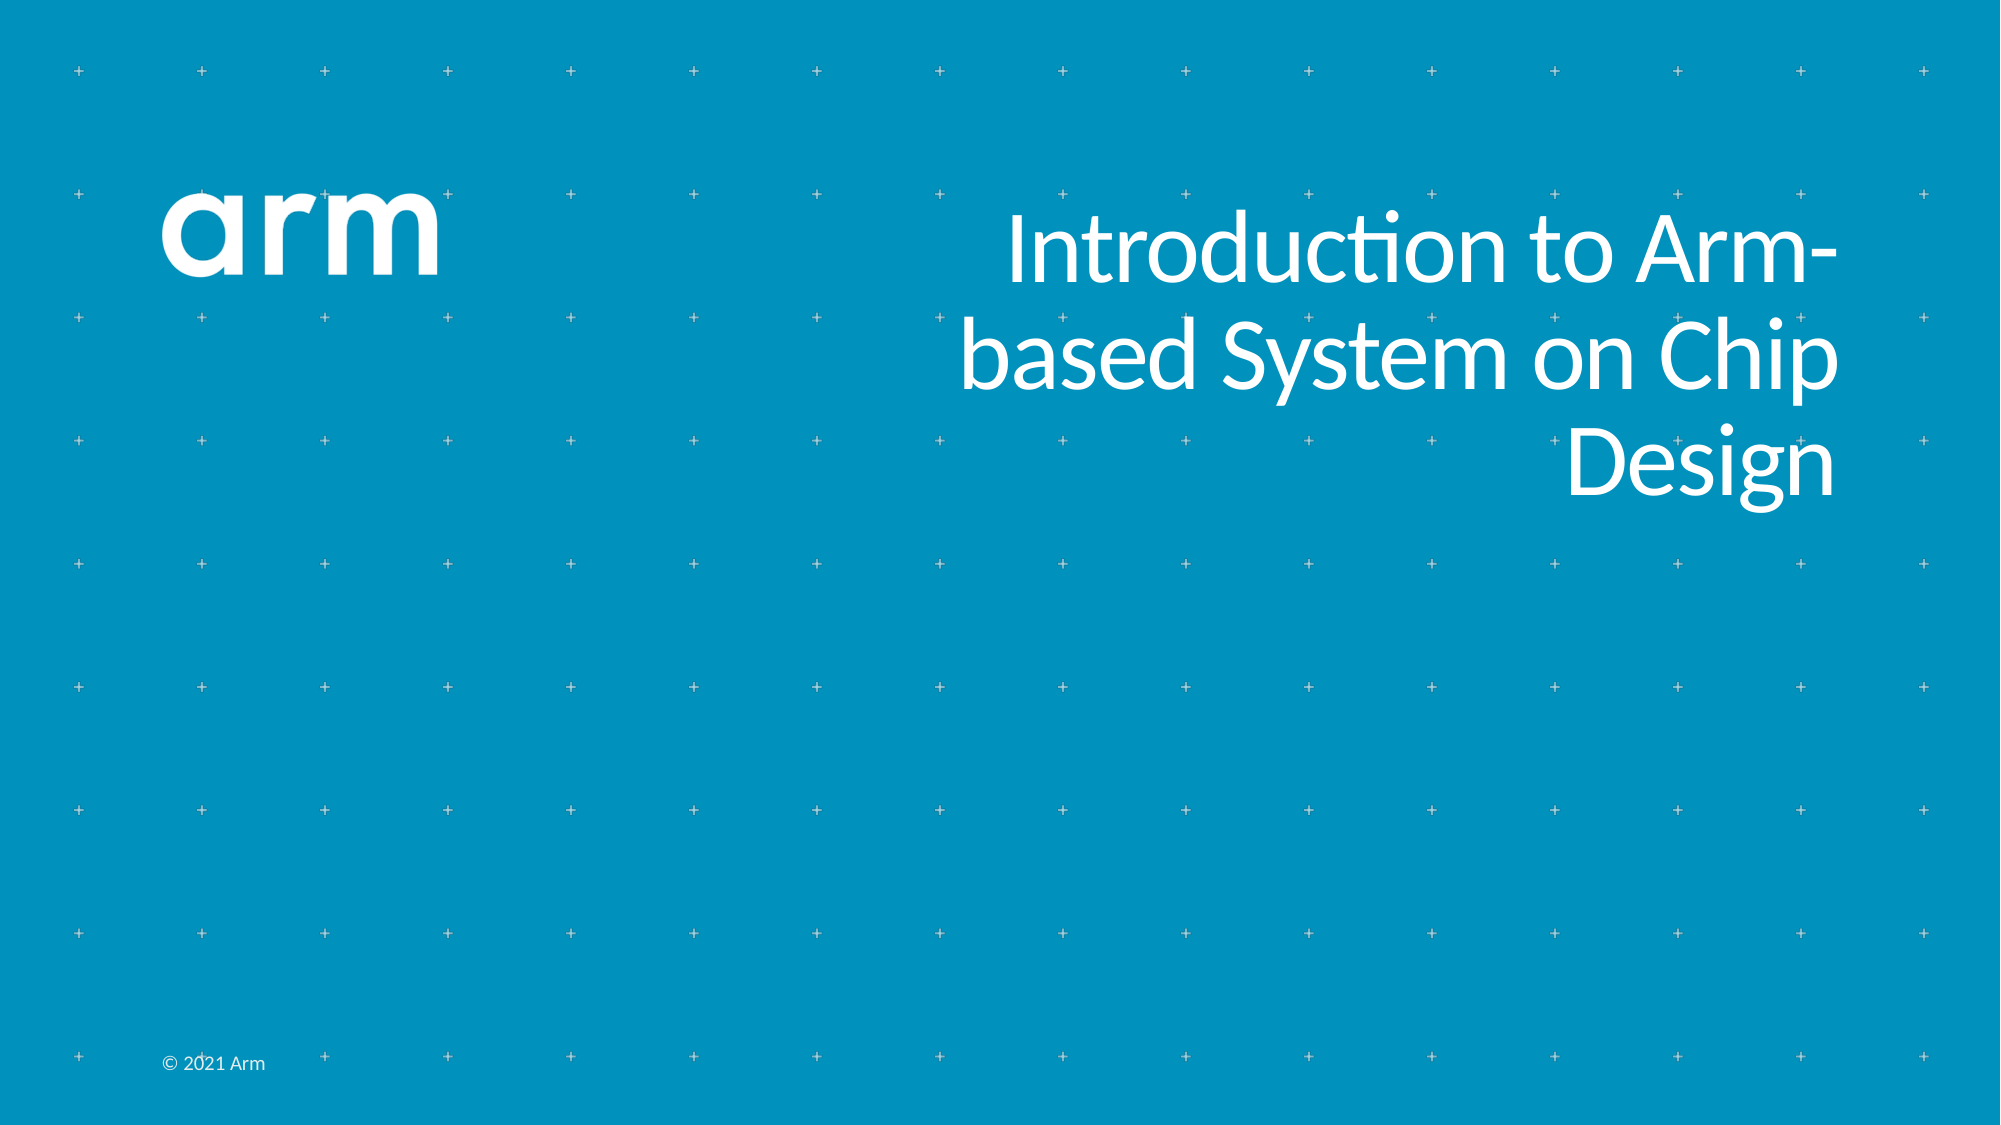

# Introduction to Arm-based System on Chip Design